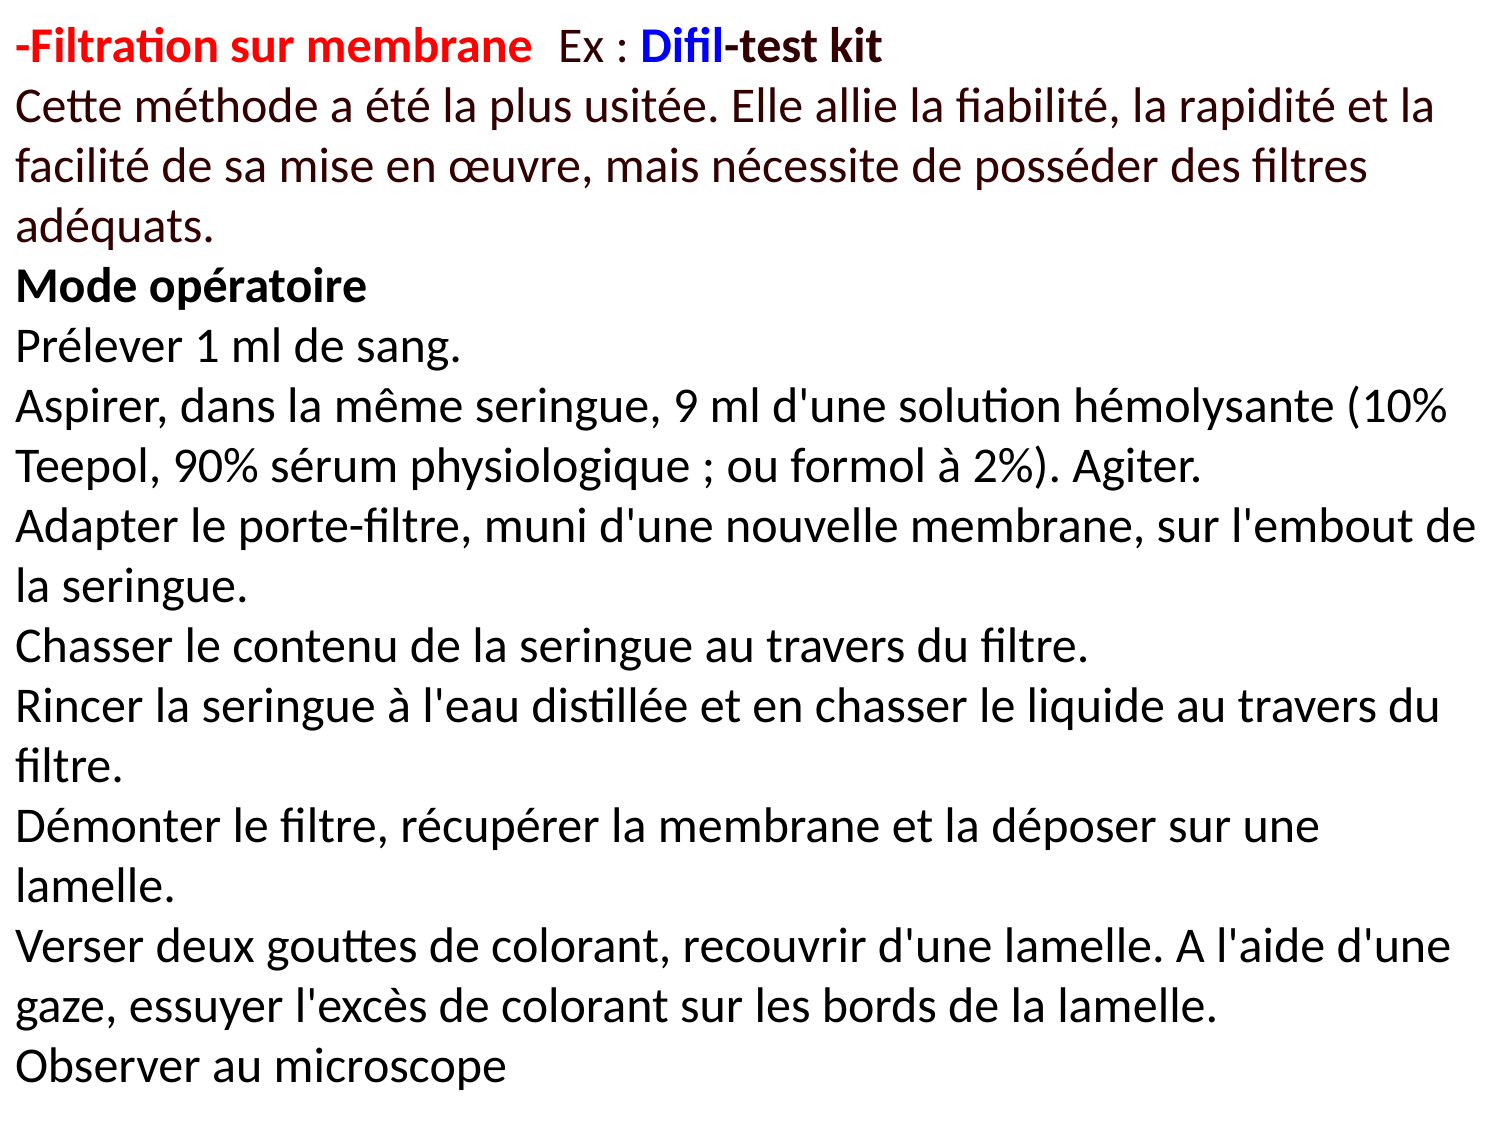

-Filtration sur membrane  Ex : Difil-test kit
Cette méthode a été la plus usitée. Elle allie la fiabilité, la rapidité et la facilité de sa mise en œuvre, mais nécessite de posséder des filtres adéquats.
Mode opératoire
Prélever 1 ml de sang.
Aspirer, dans la même seringue, 9 ml d'une solution hémolysante (10% Teepol, 90% sérum physiologique ; ou formol à 2%). Agiter.
Adapter le porte-filtre, muni d'une nouvelle membrane, sur l'embout de la seringue.
Chasser le contenu de la seringue au travers du filtre.
Rincer la seringue à l'eau distillée et en chasser le liquide au travers du filtre.
Démonter le filtre, récupérer la membrane et la déposer sur une lamelle.
Verser deux gouttes de colorant, recouvrir d'une lamelle. A l'aide d'une gaze, essuyer l'excès de colorant sur les bords de la lamelle.
Observer au microscope